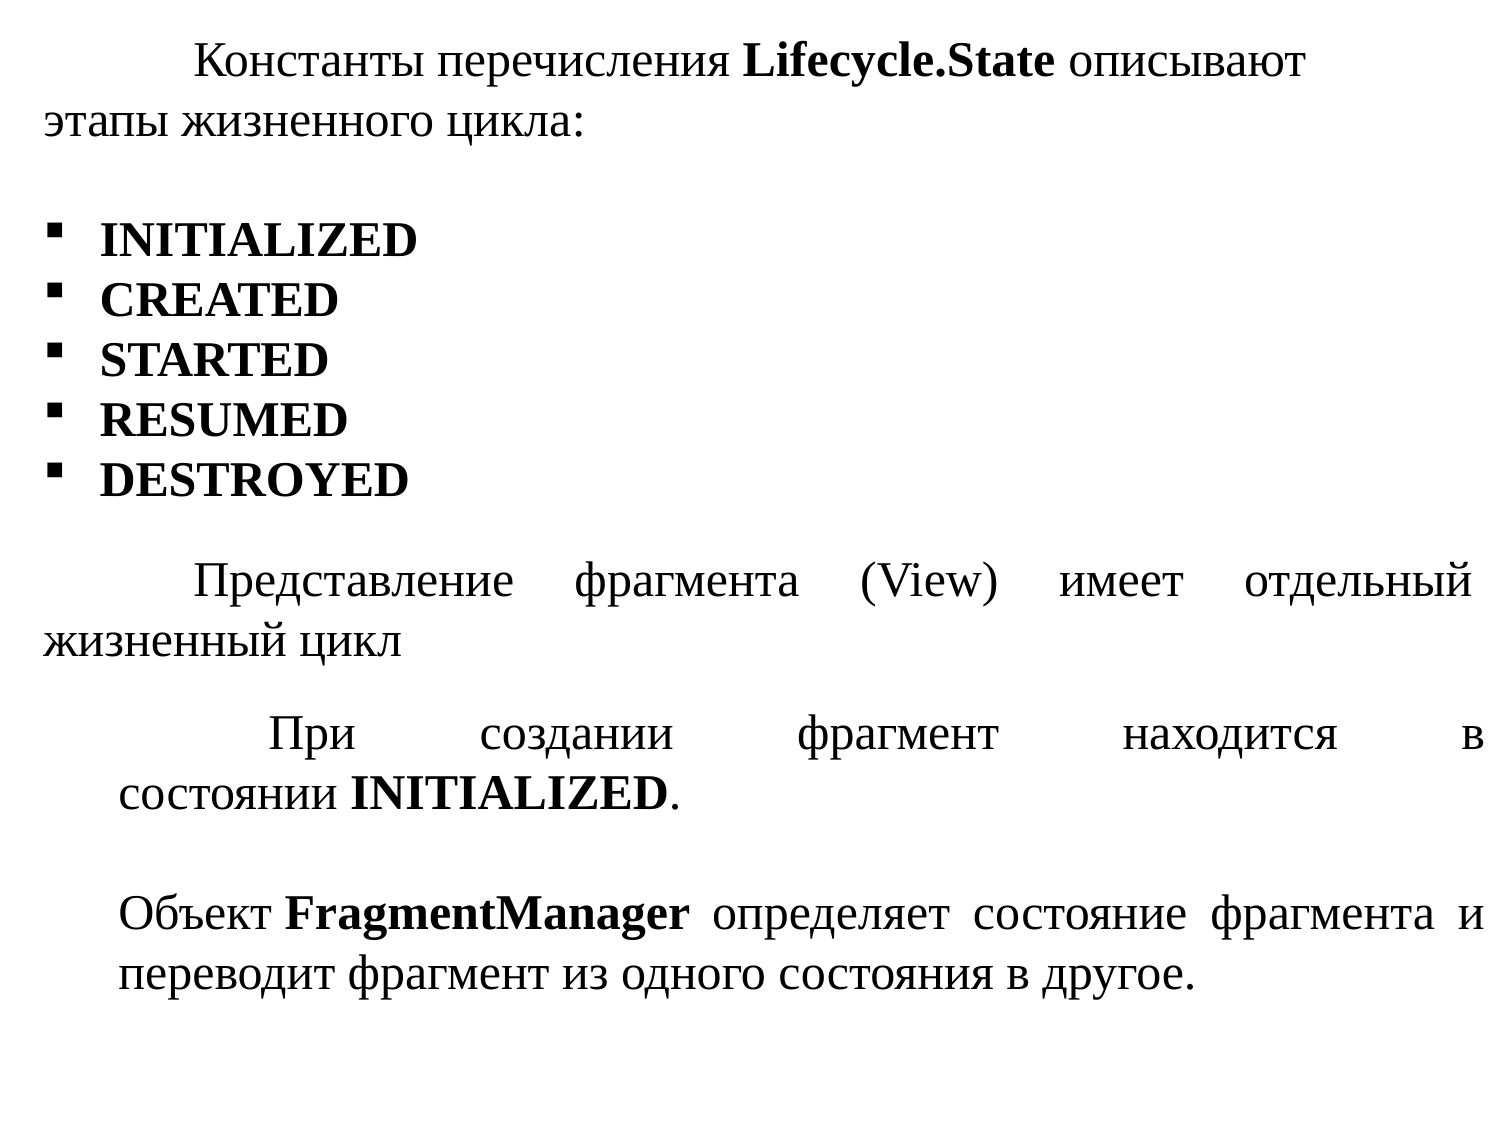

Константы перечисления Lifecycle.State описывают этапы жизненного цикла:

INITIALIZED
CREATED
STARTED
RESUMED
DESTROYED

	Представление фрагмента (View) имеет отдельный жизненный цикл
	При создании фрагмент находится в состоянии INITIALIZED.

Объект FragmentManager определяет состояние фрагмента и переводит фрагмент из одного состояния в другое.